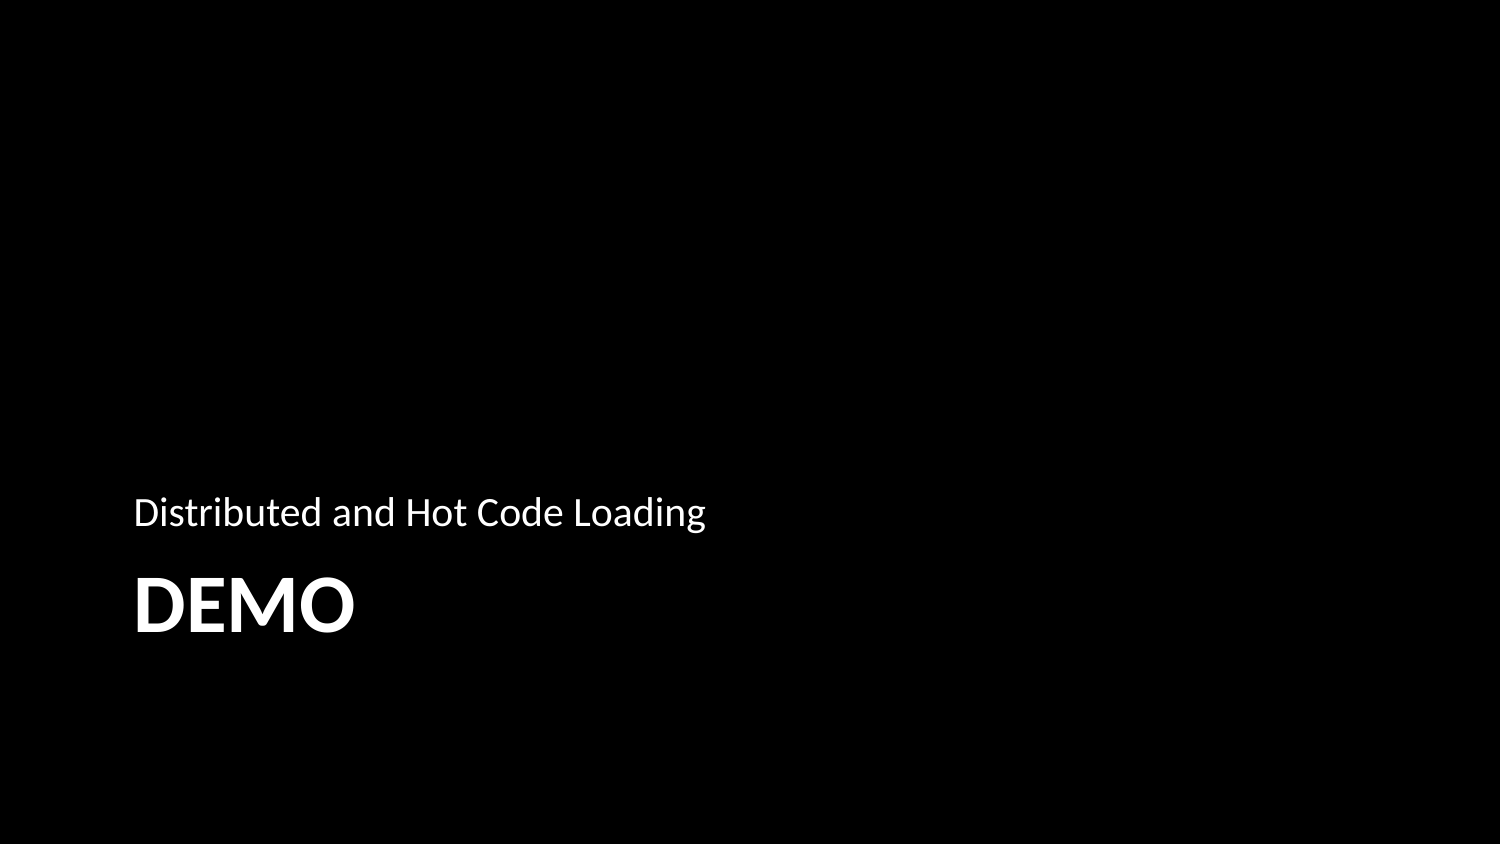

Distributed and Hot Code Loading
# demo